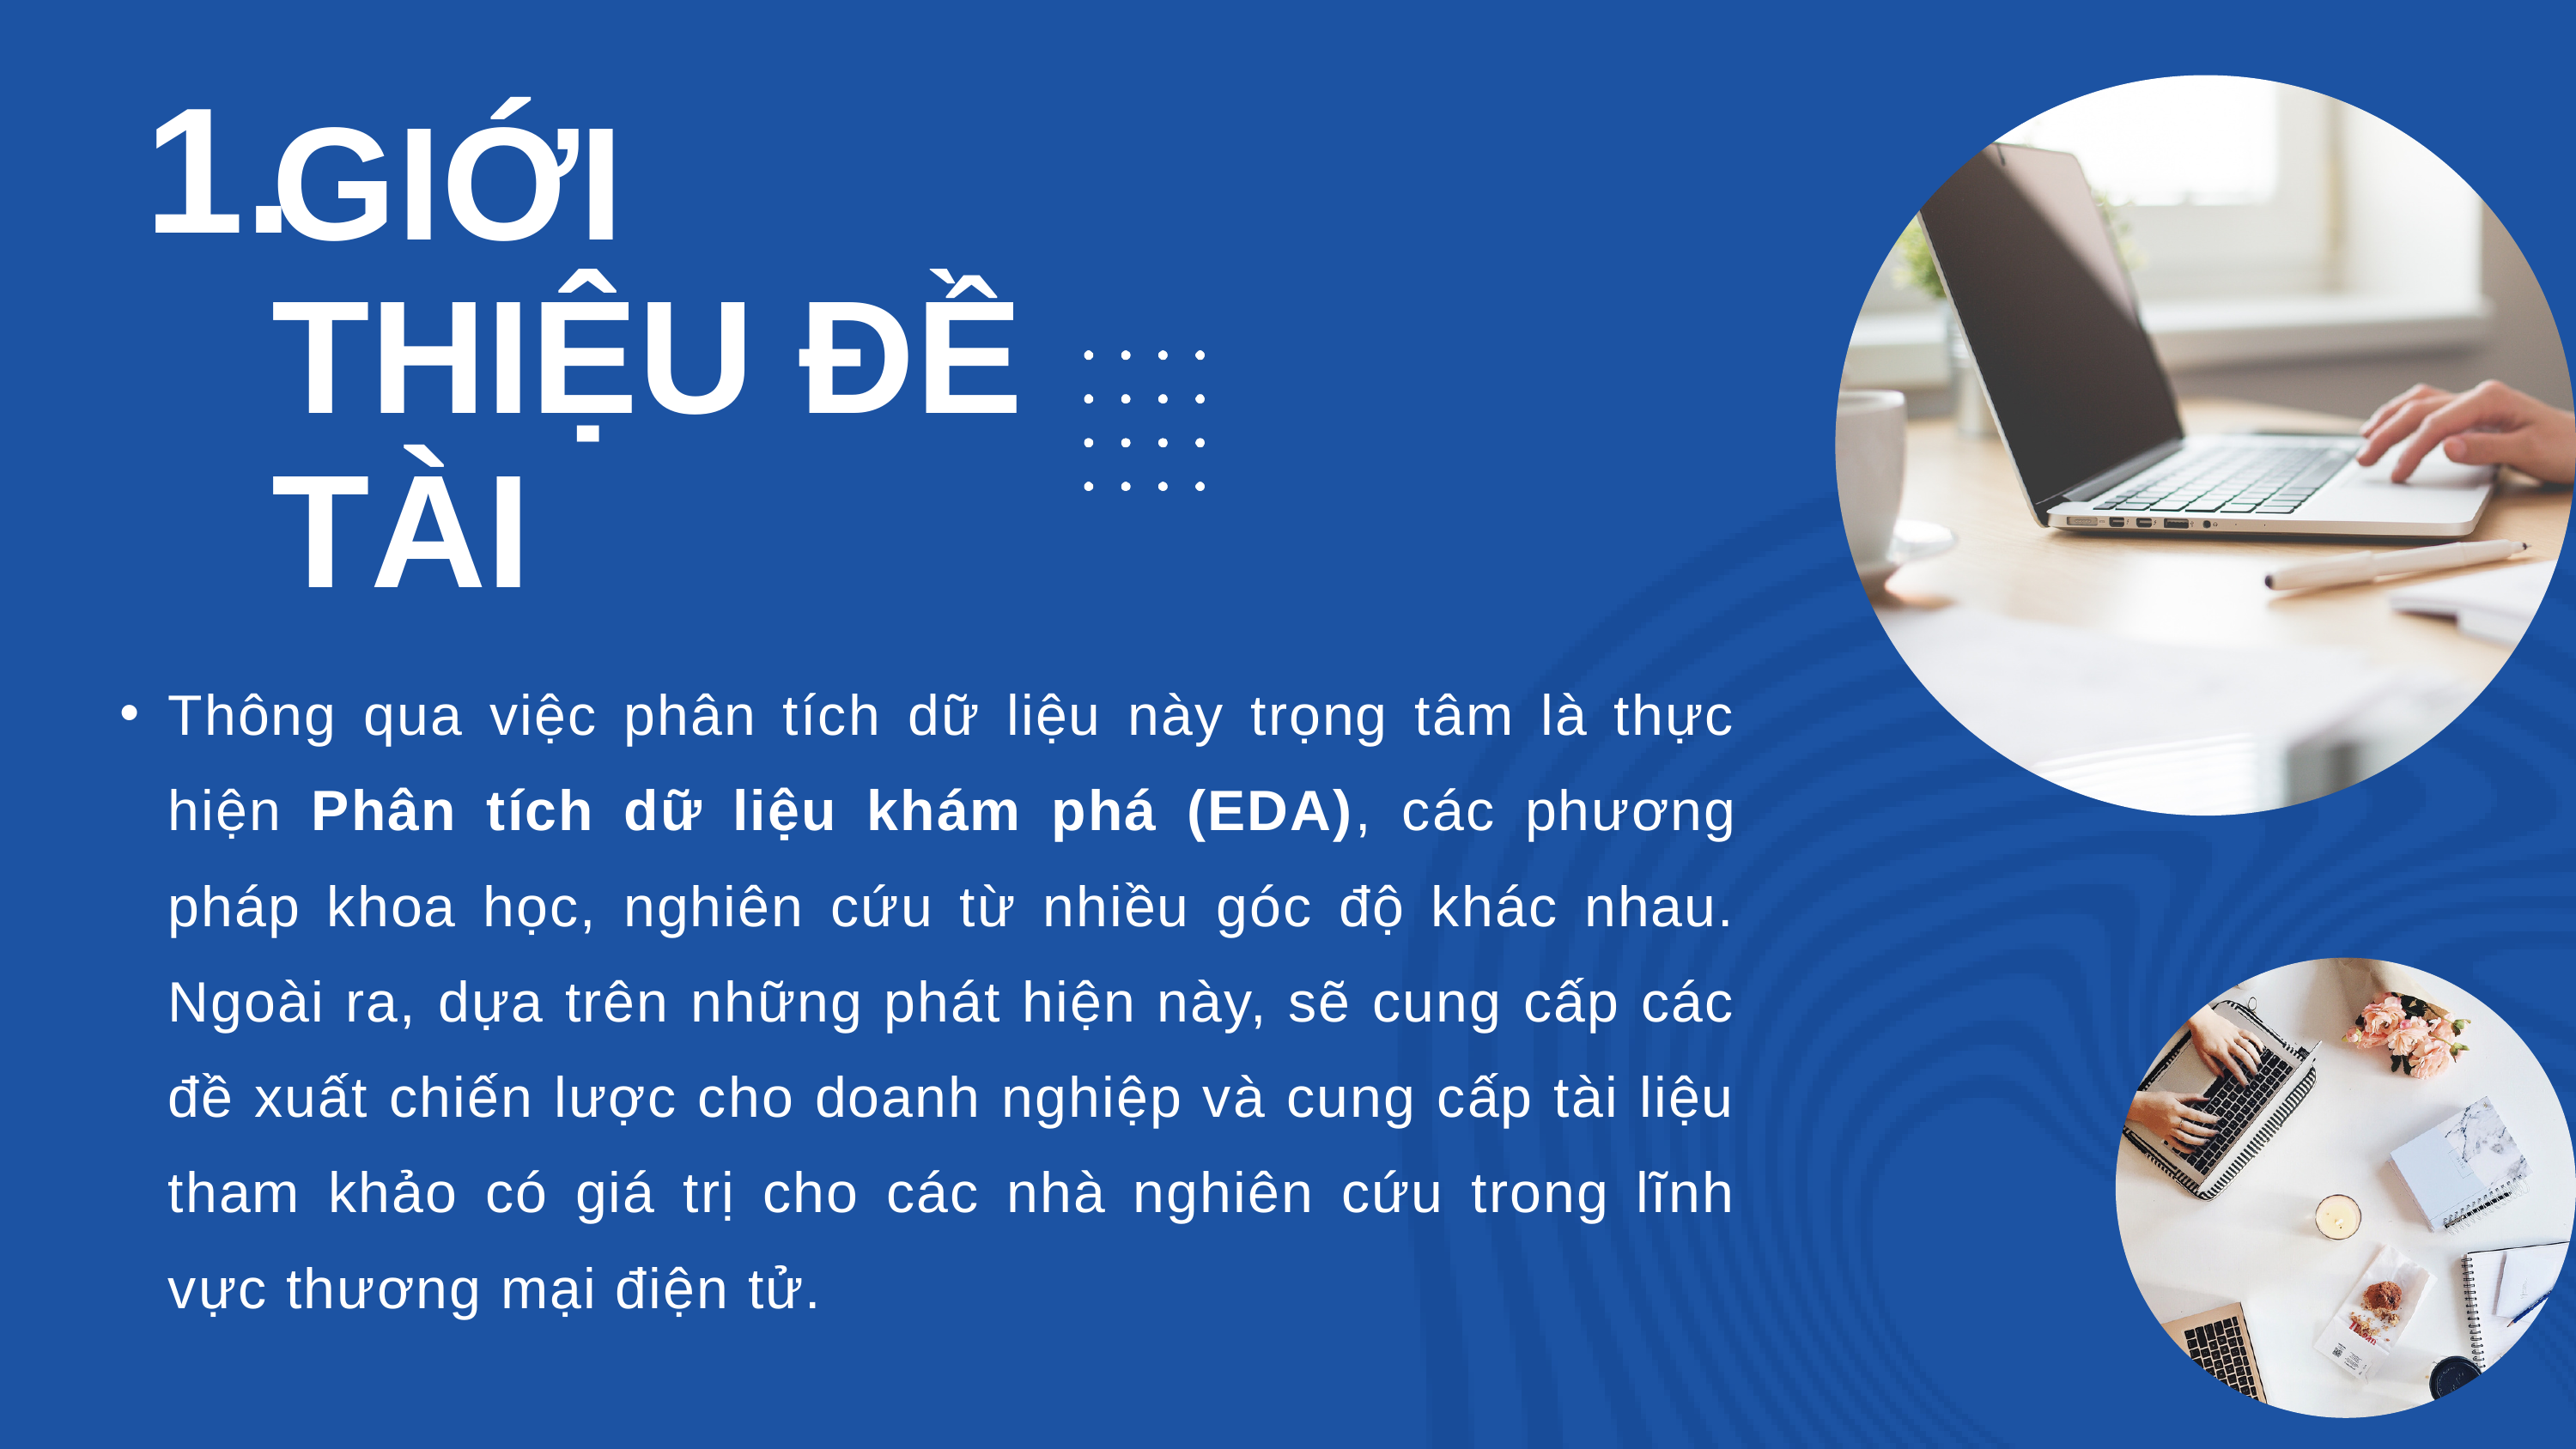

1.
GIỚI THIỆU ĐỀ TÀI

Thông qua việc phân tích dữ liệu này trọng tâm là thực hiện Phân tích dữ liệu khám phá (EDA), các phương pháp khoa học, nghiên cứu từ nhiều góc độ khác nhau. Ngoài ra, dựa trên những phát hiện này, sẽ cung cấp các đề xuất chiến lược cho doanh nghiệp và cung cấp tài liệu tham khảo có giá trị cho các nhà nghiên cứu trong lĩnh vực thương mại điện tử.